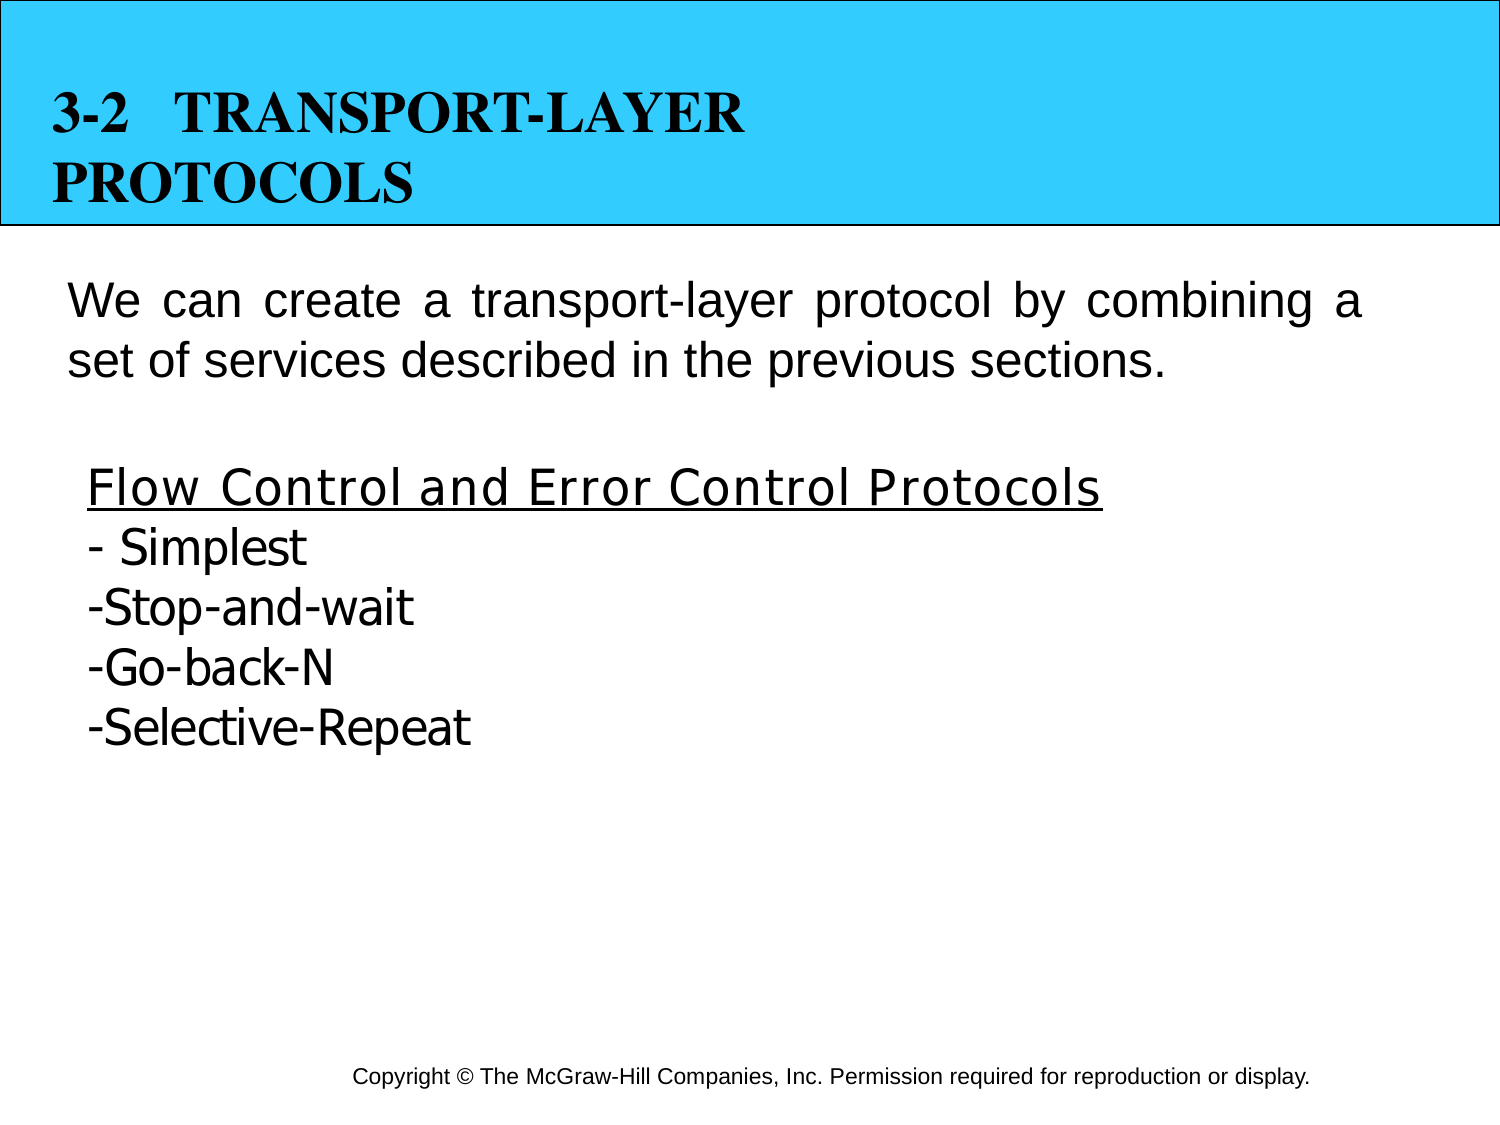

3-2   TRANSPORT-LAYER PROTOCOLS

We can create a transport-layer protocol by combining a set of services described in the previous sections.
Flow Control and Error Control Protocols
- Simplest
-Stop-and-wait
-Go-back-N
-Selective-Repeat